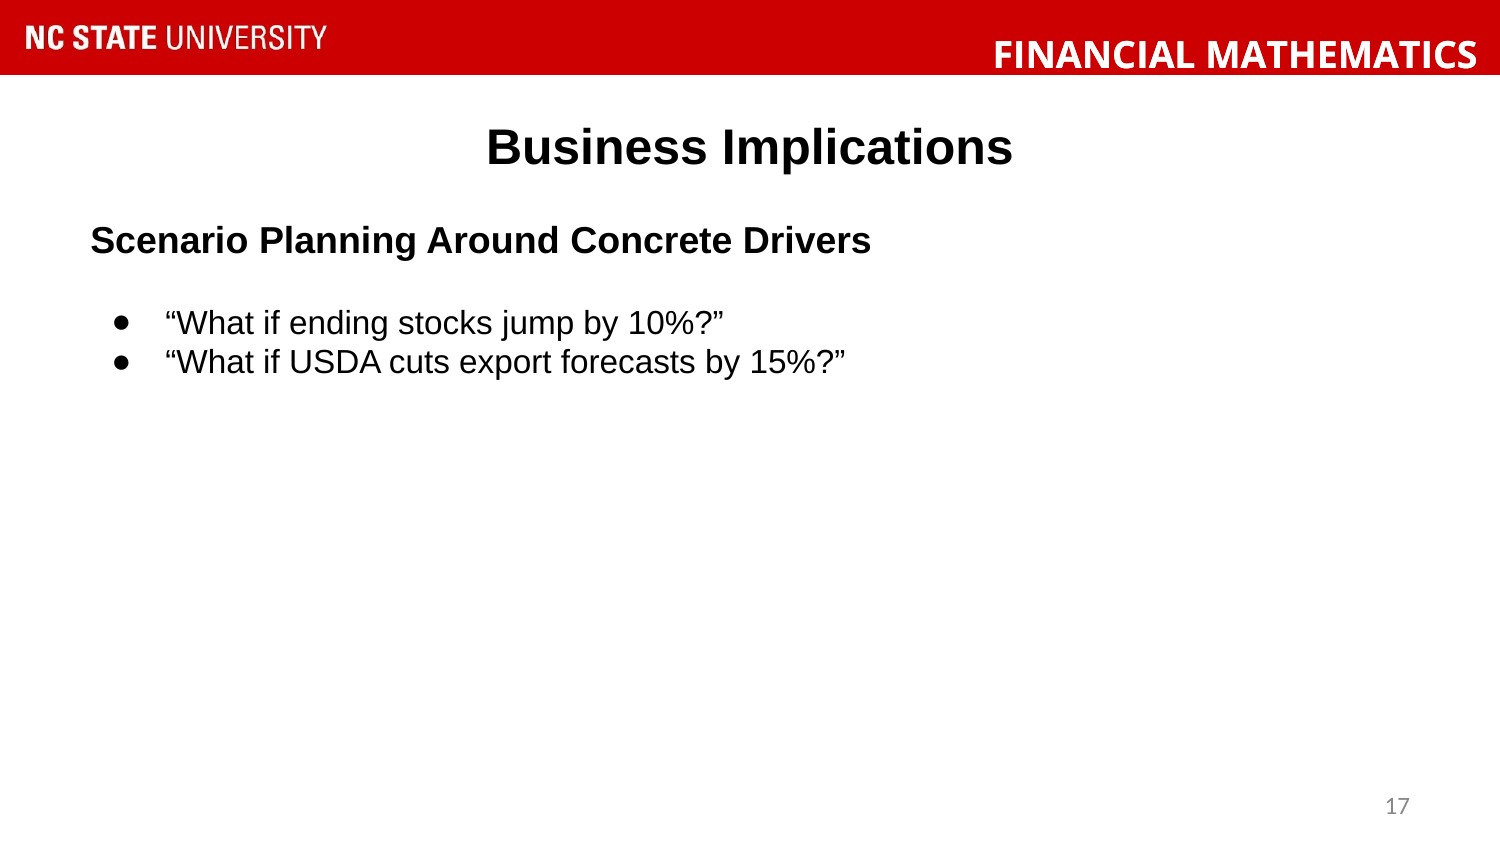

Business Implications
Scenario Planning Around Concrete Drivers

“What if ending stocks jump by 10%?”
“What if USDA cuts export forecasts by 15%?”

17